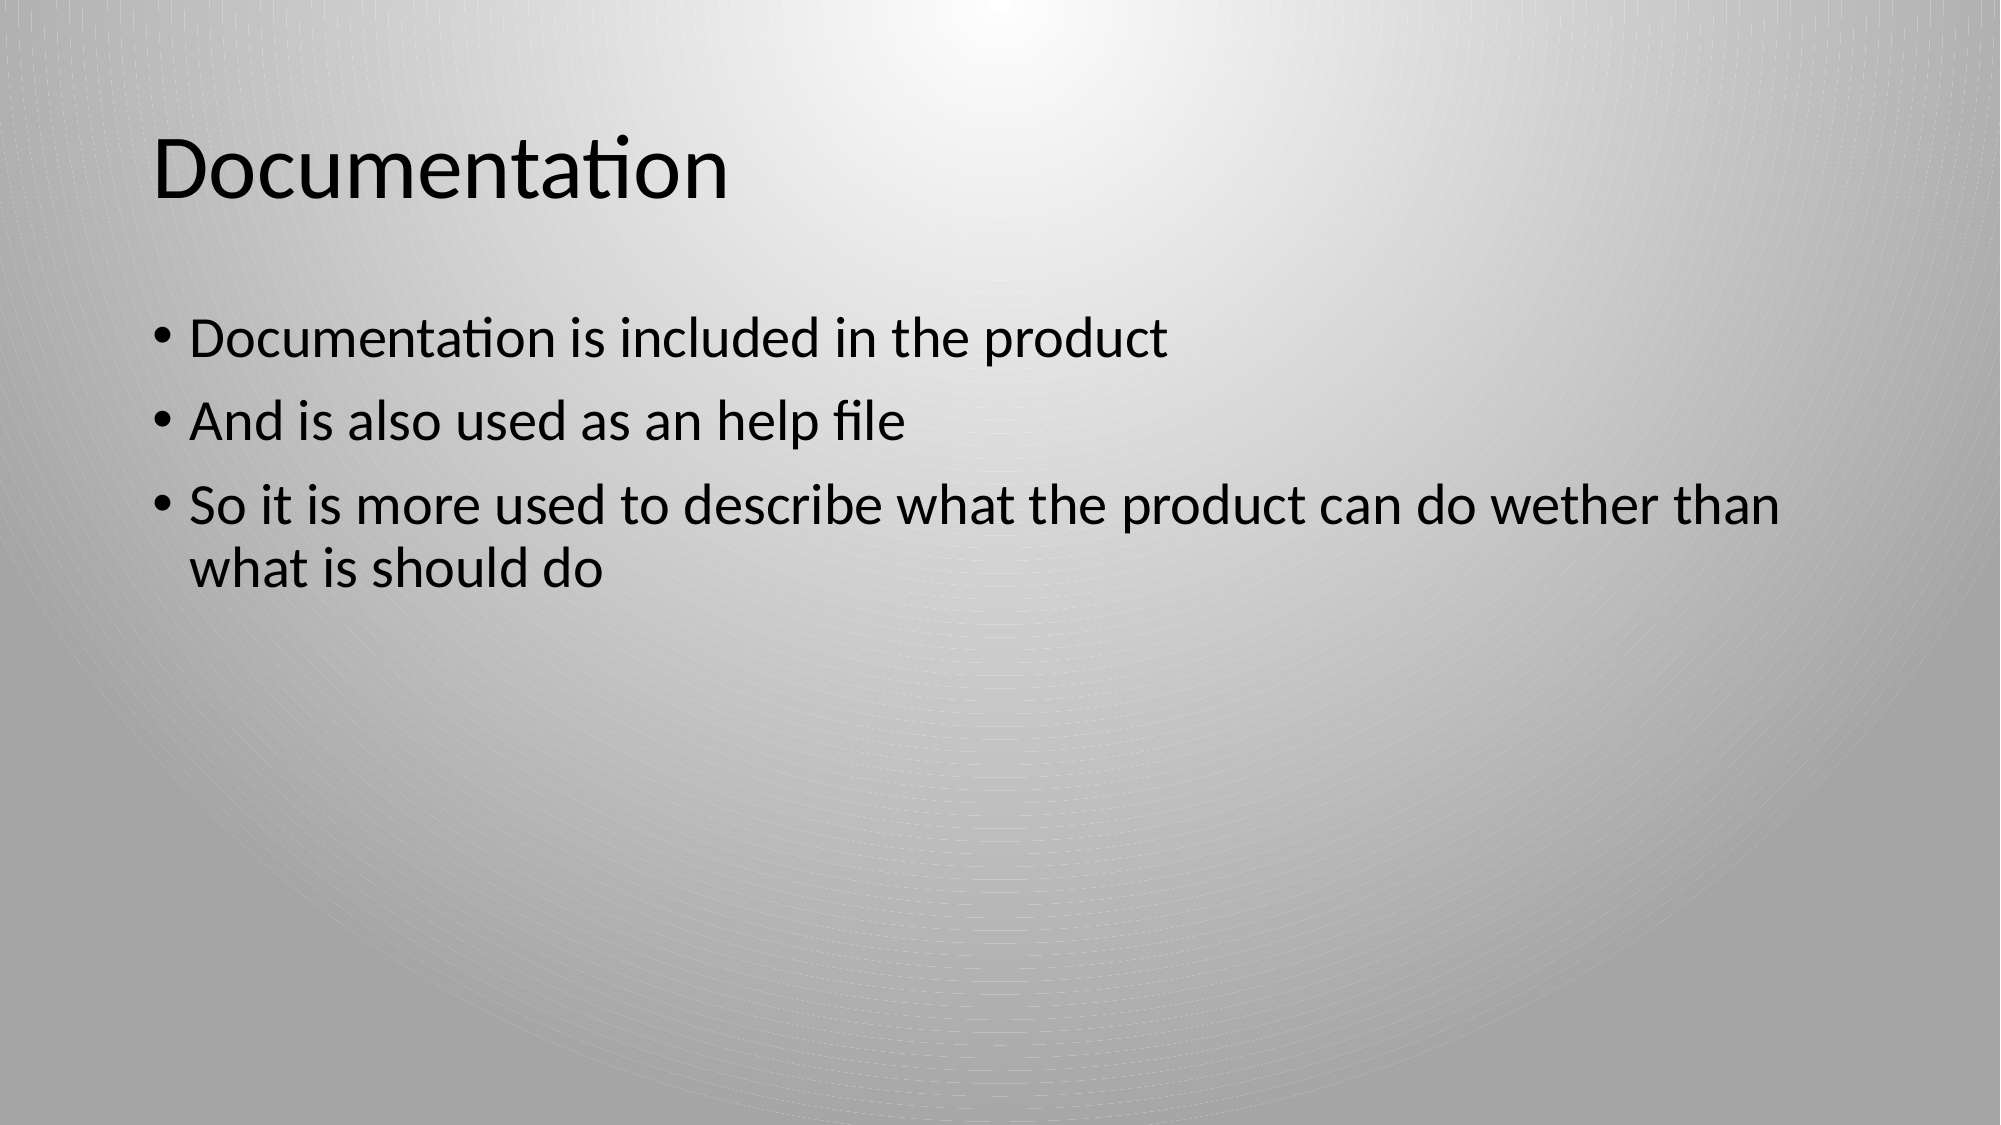

Documentation
Documentation is included in the product
And is also used as an help file
So it is more used to describe what the product can do wether than what is should do